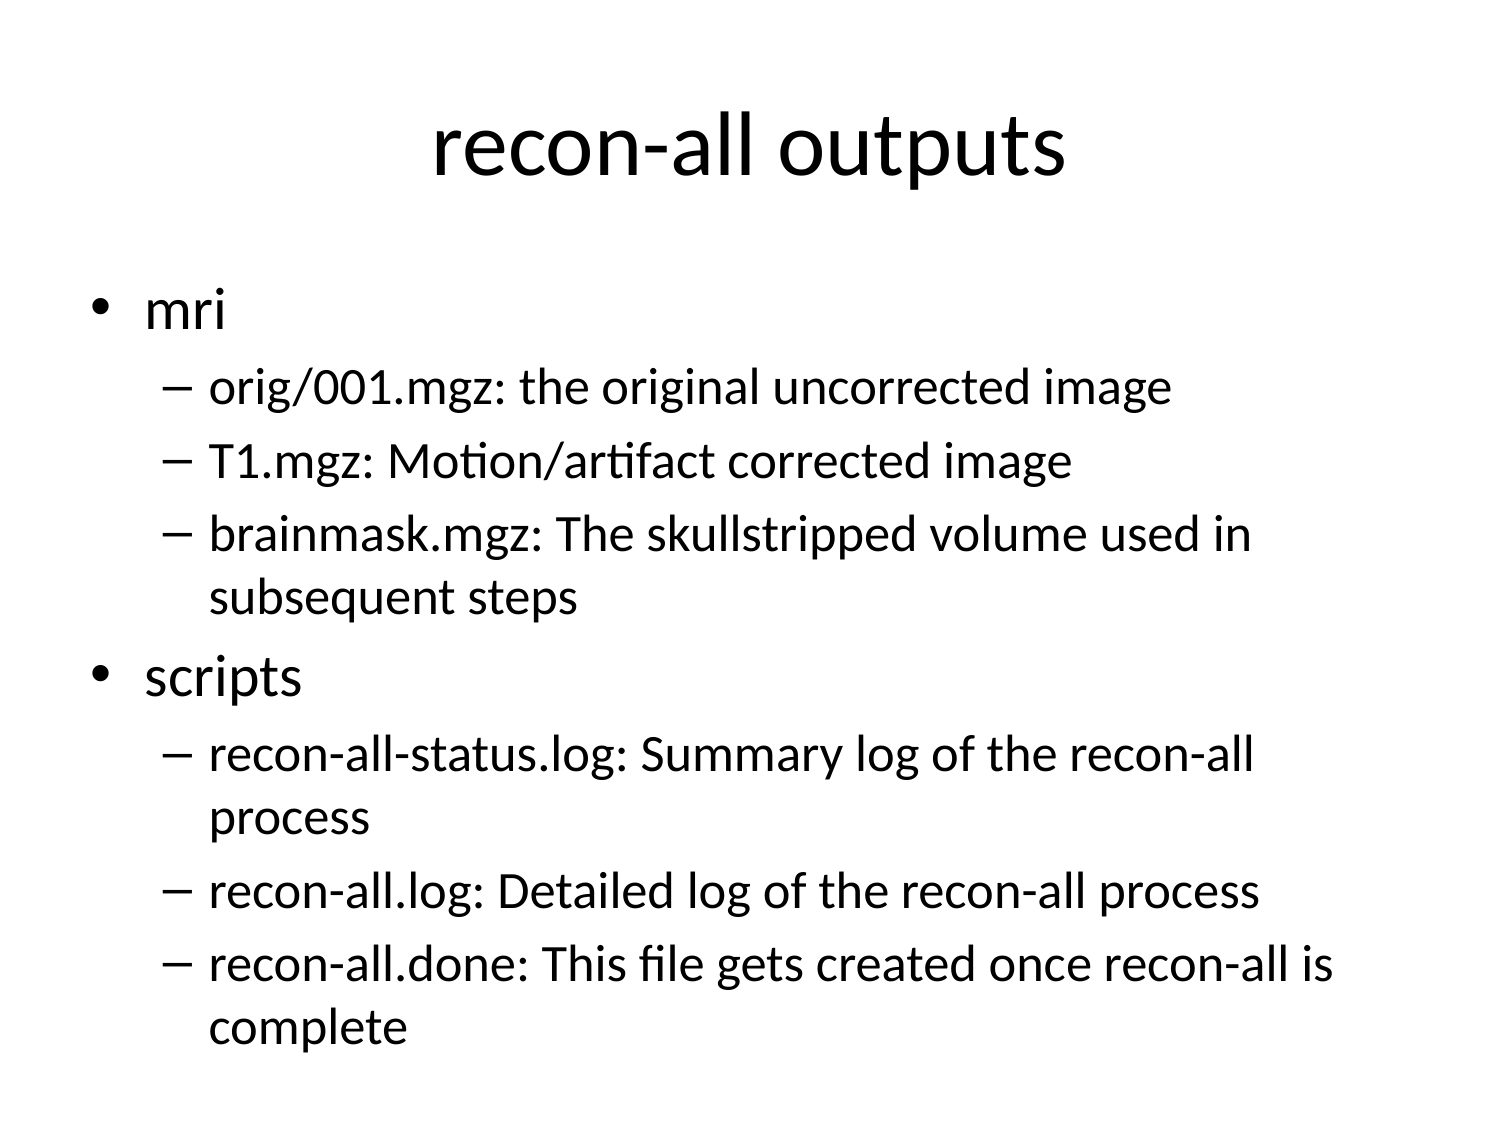

# recon-all outputs
mri
orig/001.mgz: the original uncorrected image
T1.mgz: Motion/artifact corrected image
brainmask.mgz: The skullstripped volume used in subsequent steps
scripts
recon-all-status.log: Summary log of the recon-all process
recon-all.log: Detailed log of the recon-all process
recon-all.done: This file gets created once recon-all is complete